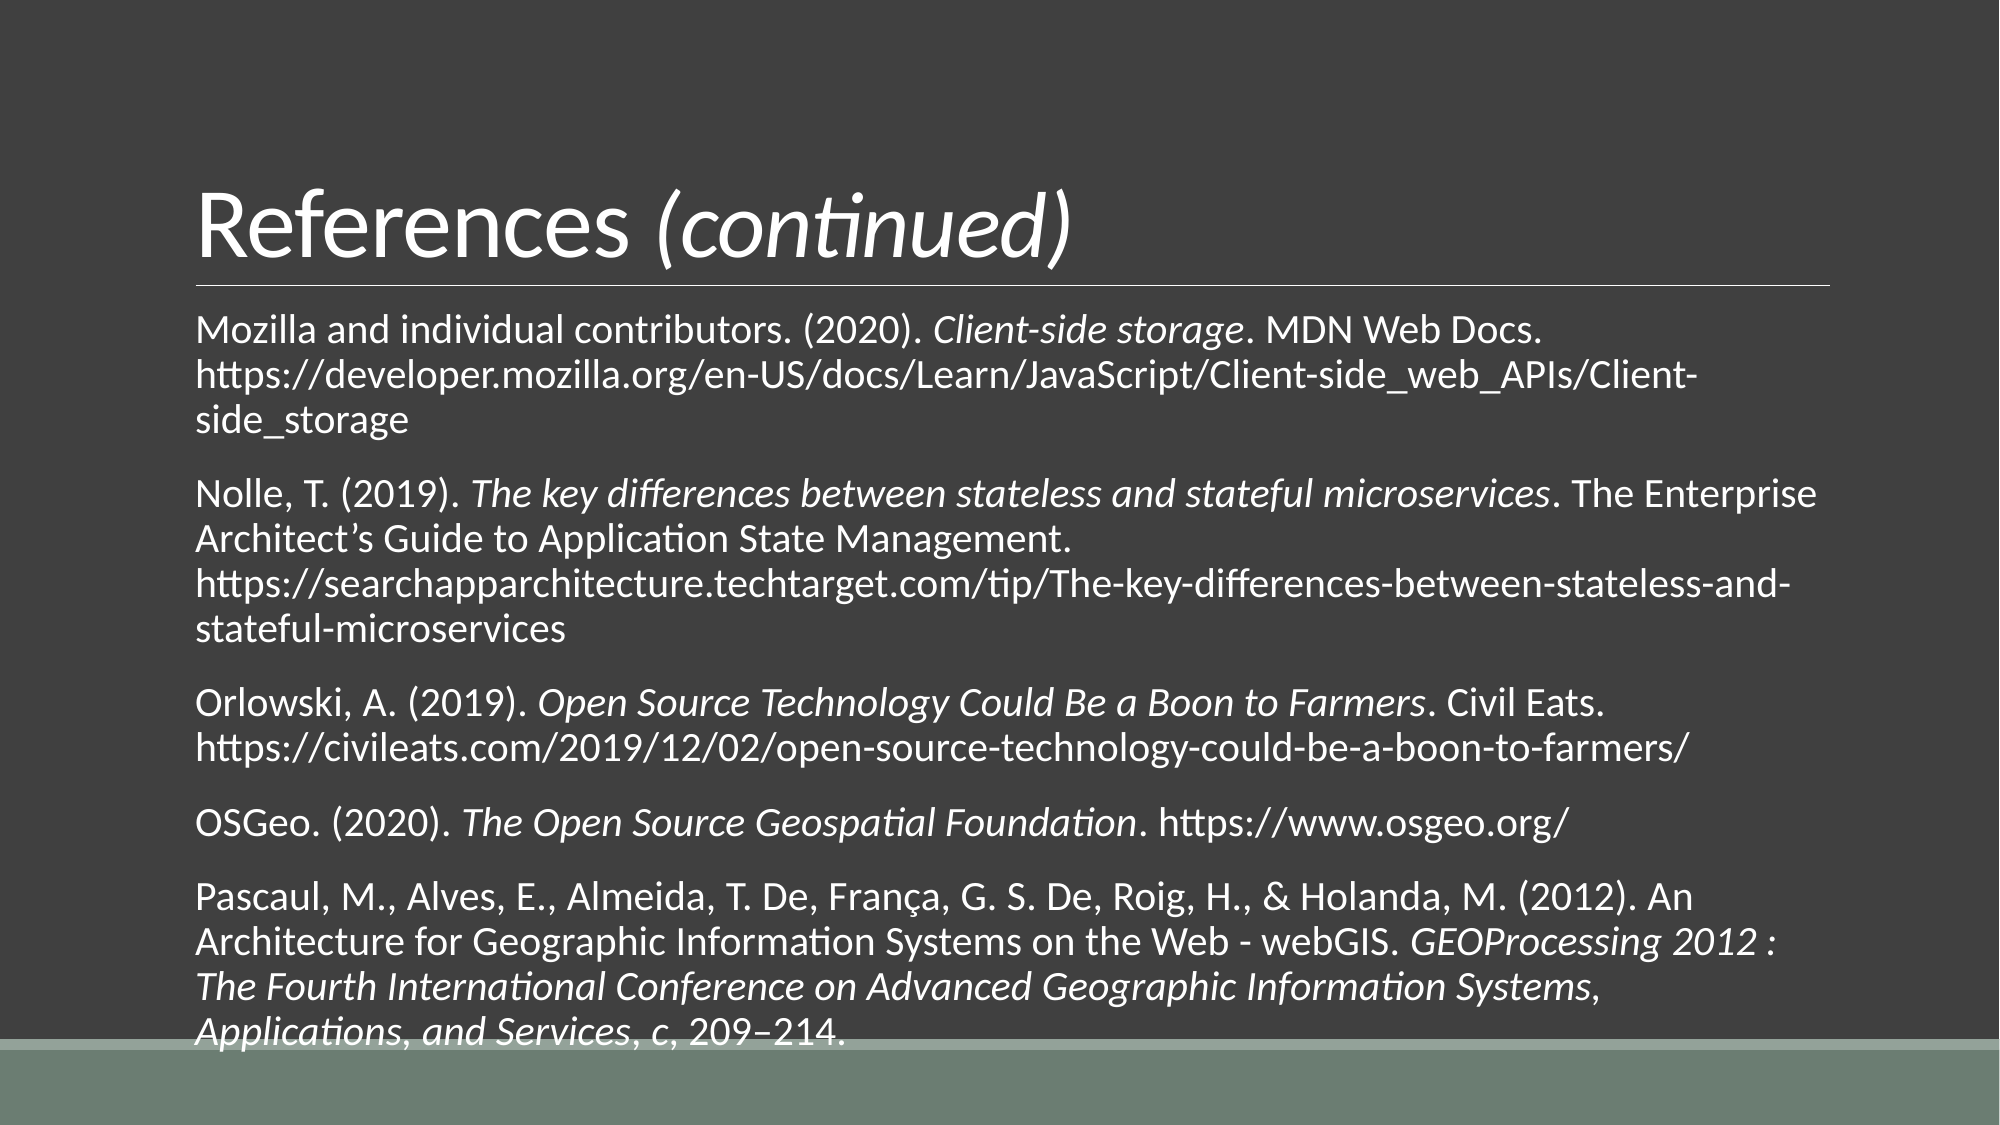

# References (continued)
Mozilla and individual contributors. (2020). Client-side storage. MDN Web Docs. https://developer.mozilla.org/en-US/docs/Learn/JavaScript/Client-side_web_APIs/Client-side_storage
Nolle, T. (2019). The key differences between stateless and stateful microservices. The Enterprise Architect’s Guide to Application State Management. https://searchapparchitecture.techtarget.com/tip/The-key-differences-between-stateless-and-stateful-microservices
Orlowski, A. (2019). Open Source Technology Could Be a Boon to Farmers. Civil Eats. https://civileats.com/2019/12/02/open-source-technology-could-be-a-boon-to-farmers/
OSGeo. (2020). The Open Source Geospatial Foundation. https://www.osgeo.org/
Pascaul, M., Alves, E., Almeida, T. De, França, G. S. De, Roig, H., & Holanda, M. (2012). An Architecture for Geographic Information Systems on the Web - webGIS. GEOProcessing 2012 : The Fourth International Conference on Advanced Geographic Information Systems, Applications, and Services, c, 209–214.